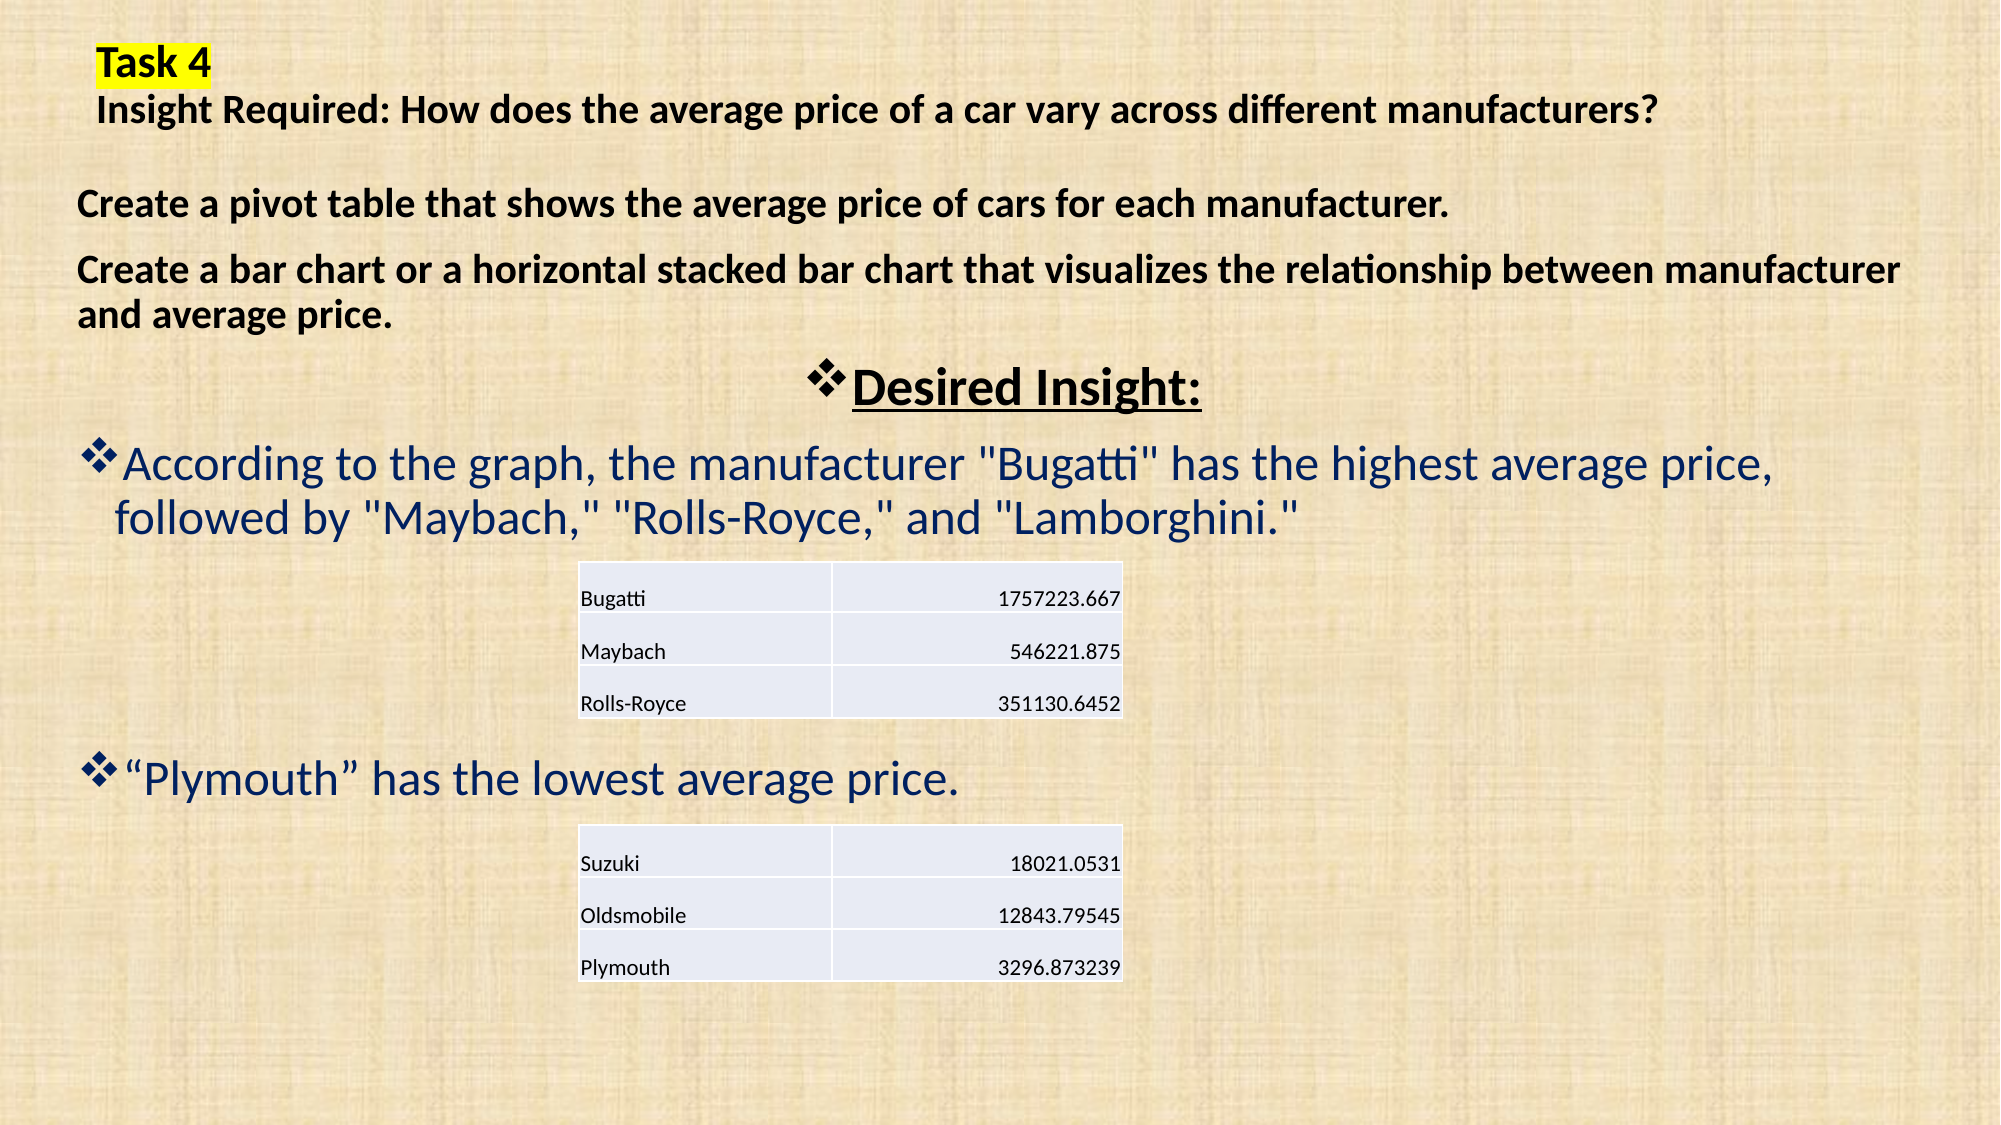

# Task 4 Insight Required: How does the average price of a car vary across different manufacturers?
Create a pivot table that shows the average price of cars for each manufacturer.
Create a bar chart or a horizontal stacked bar chart that visualizes the relationship between manufacturer and average price.
Desired Insight:
According to the graph, the manufacturer "Bugatti" has the highest average price, followed by "Maybach," "Rolls-Royce," and "Lamborghini."

“Plymouth” has the lowest average price.

| Bugatti | 1757223.667 |
| --- | --- |
| Maybach | 546221.875 |
| Rolls-Royce | 351130.6452 |
| Suzuki | 18021.0531 |
| --- | --- |
| Oldsmobile | 12843.79545 |
| Plymouth | 3296.873239 |